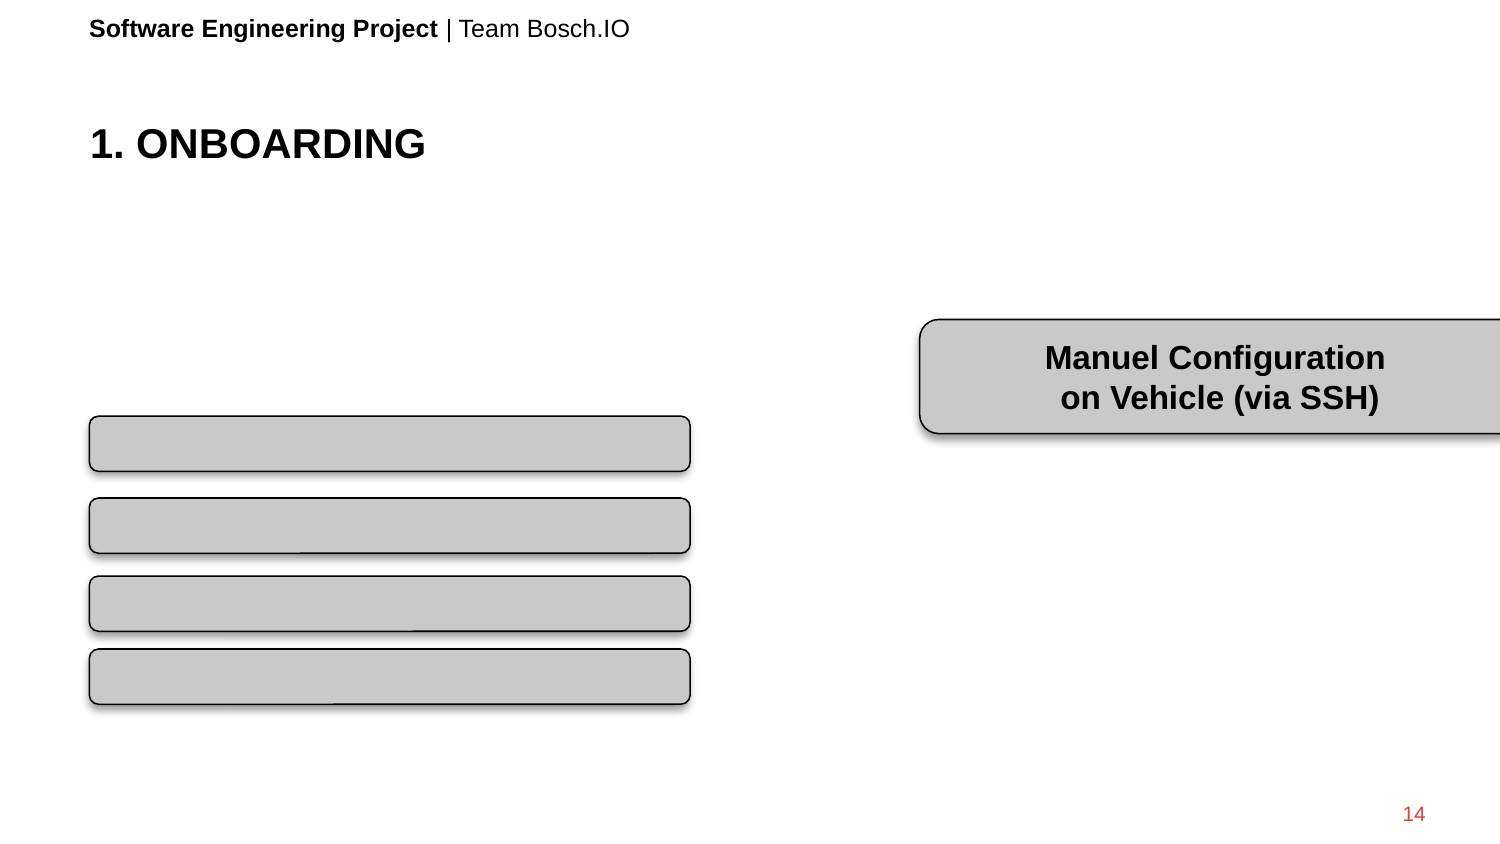

Software Engineering Project | Team Bosch.IO
# 1. ONBOARDING
Manuel Configuration
on Vehicle (via SSH)

14